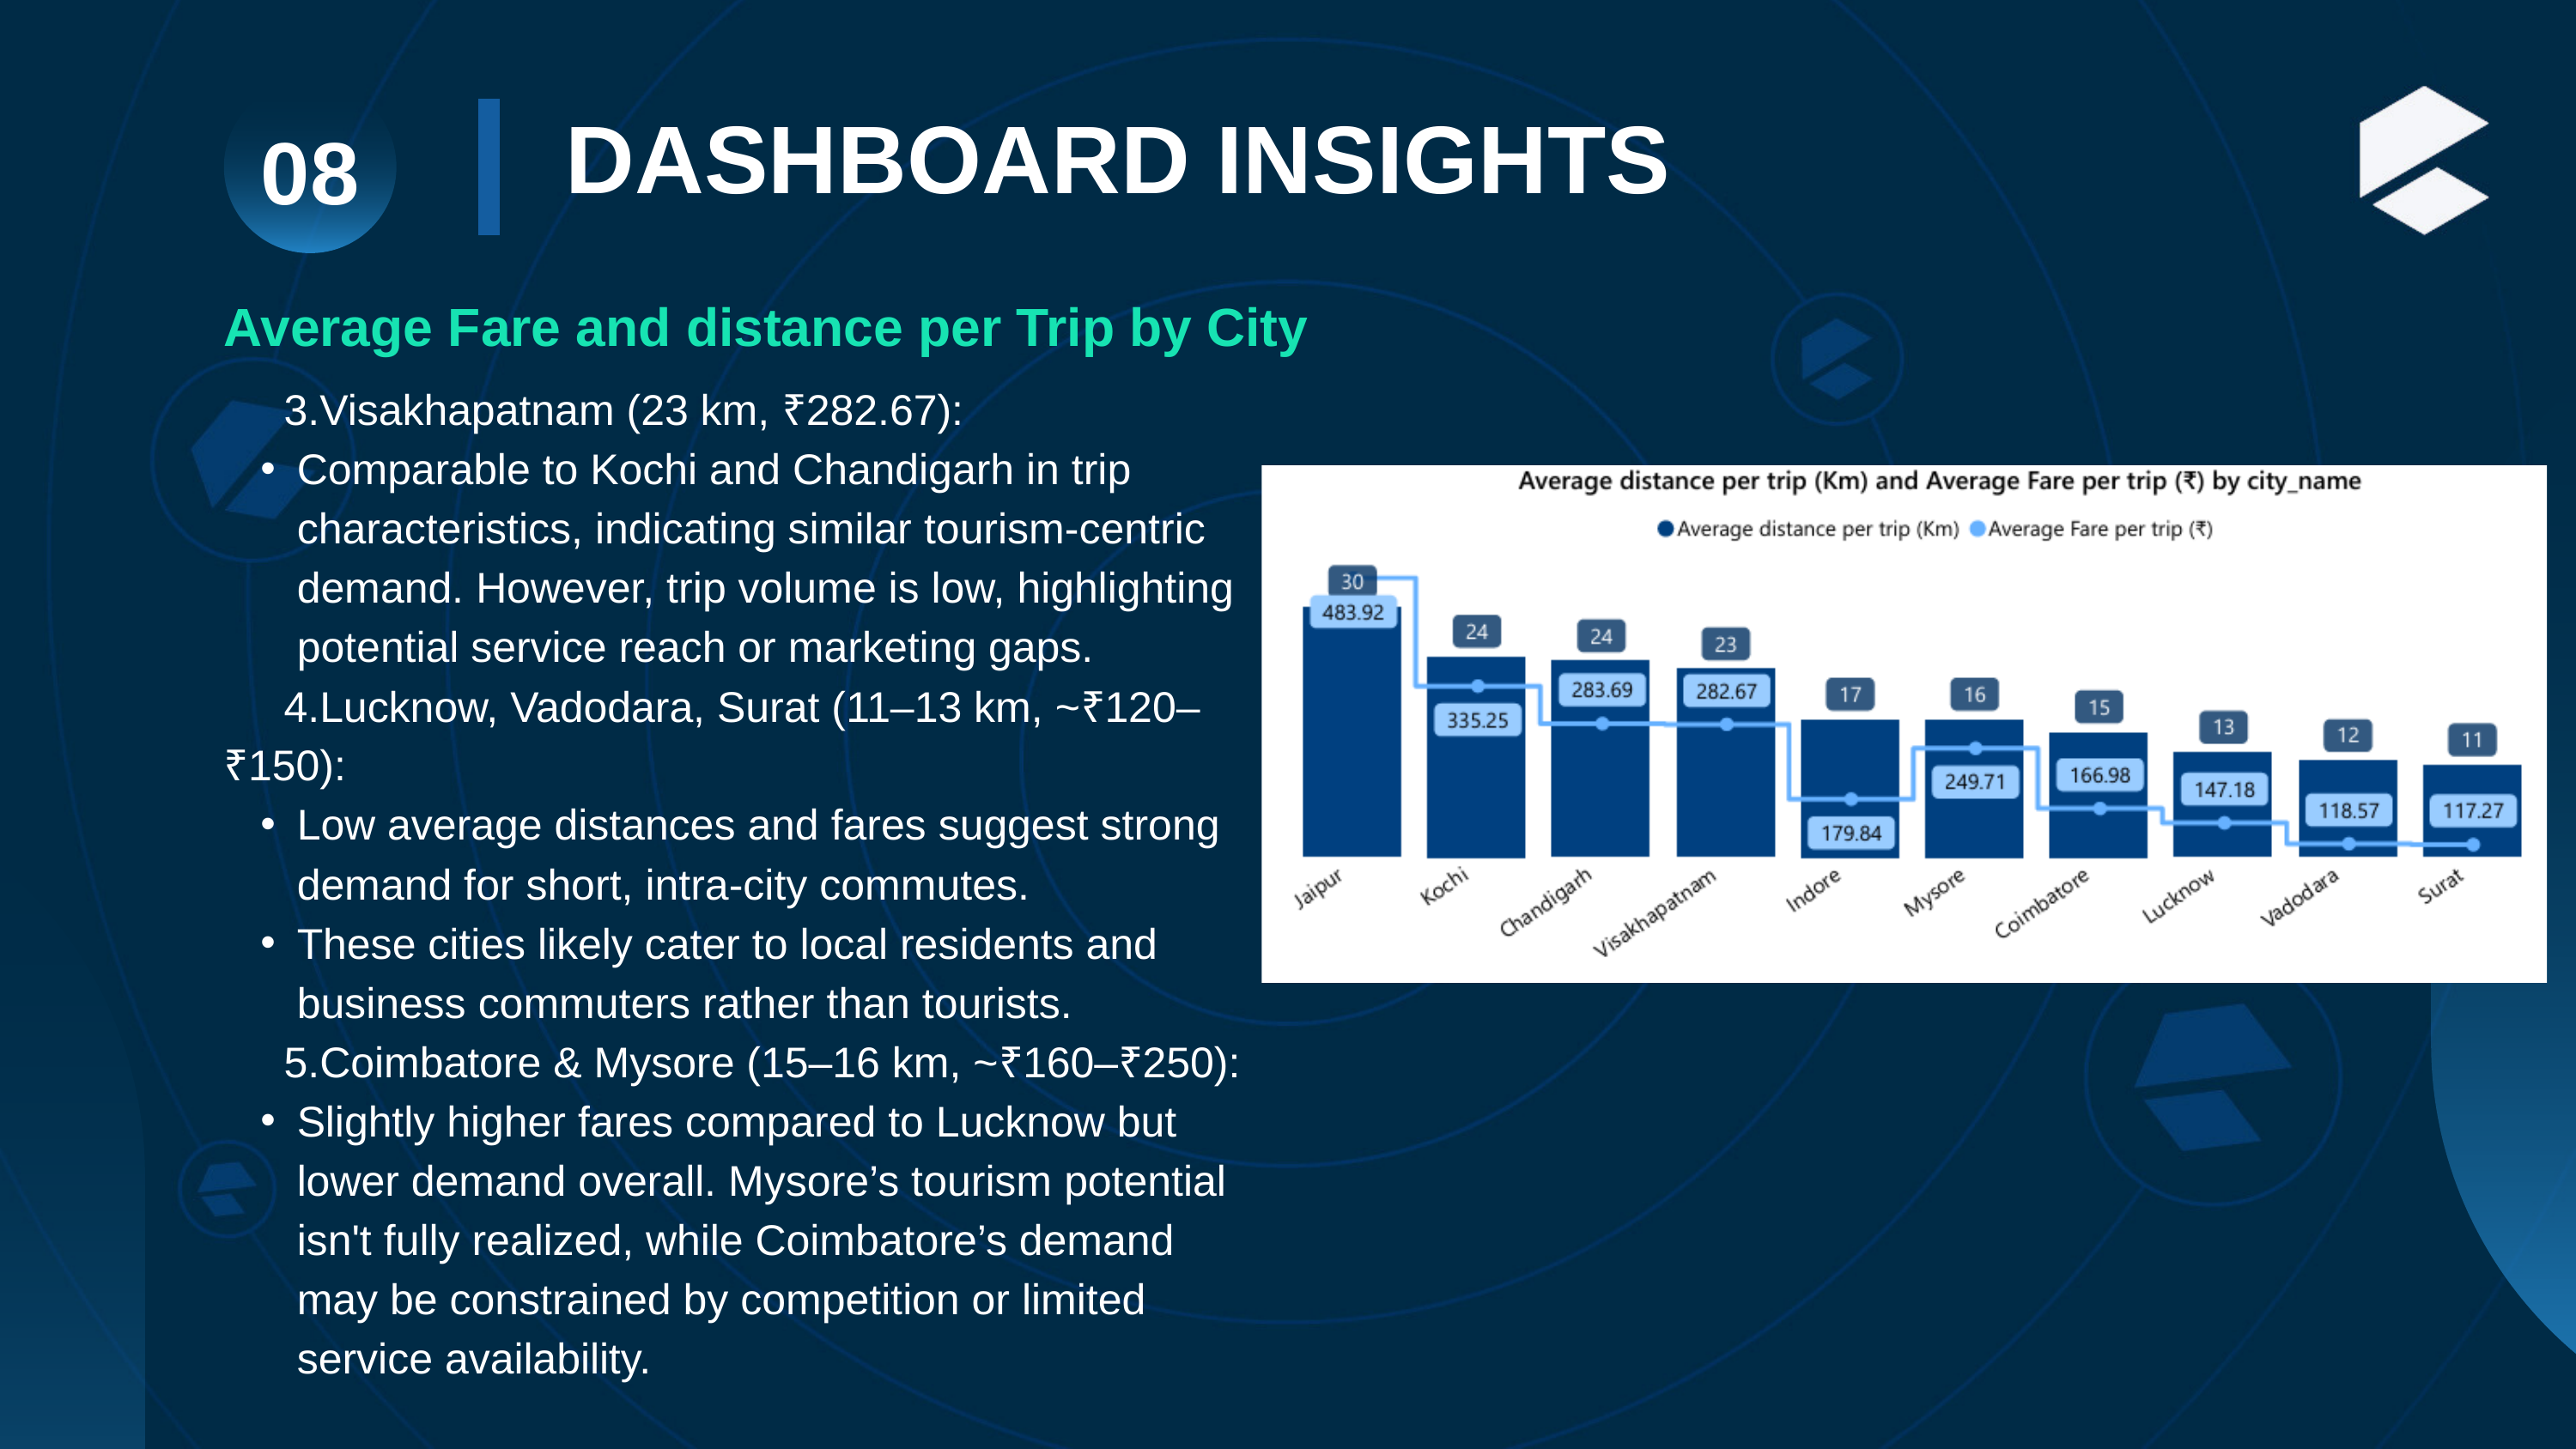

DASHBOARD INSIGHTS
08

Average Fare and distance per Trip by City

     3.Visakhapatnam (23 km, ₹282.67):
Comparable to Kochi and Chandigarh in trip characteristics, indicating similar tourism-centric demand. However, trip volume is low, highlighting potential service reach or marketing gaps.
     4.Lucknow, Vadodara, Surat (11–13 km, ~₹120–₹150):
Low average distances and fares suggest strong demand for short, intra-city commutes.
These cities likely cater to local residents and business commuters rather than tourists.
     5.Coimbatore & Mysore (15–16 km, ~₹160–₹250):
Slightly higher fares compared to Lucknow but lower demand overall. Mysore’s tourism potential isn't fully realized, while Coimbatore’s demand may be constrained by competition or limited service availability.